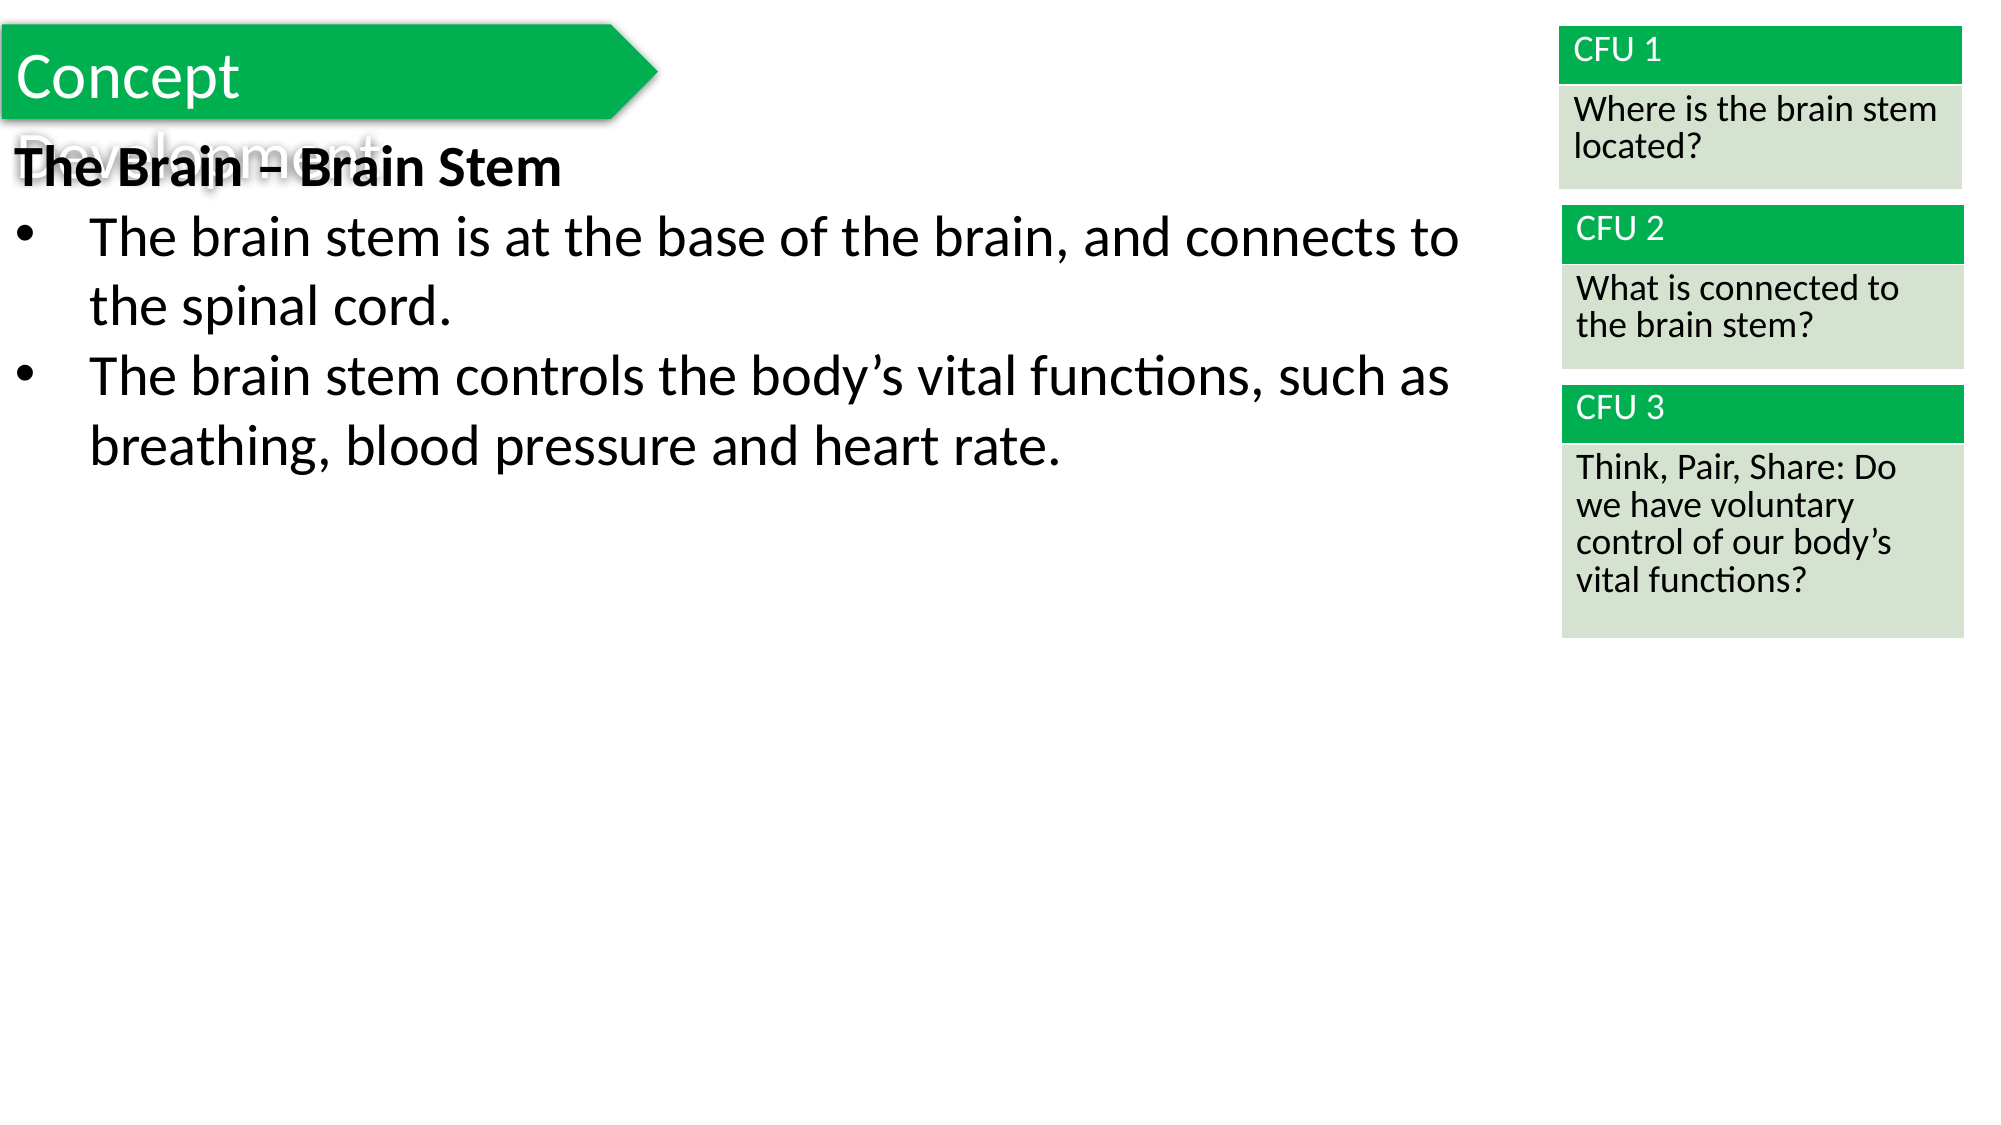

Concept Development
| CFU 1 |
| --- |
| Where is the brain stem located? |
The Brain – Brain Stem
The brain stem is at the base of the brain, and connects to the spinal cord.
The brain stem controls the body’s vital functions, such as breathing, blood pressure and heart rate.

| CFU 2 |
| --- |
| What is connected to the brain stem? |
| CFU 3 |
| --- |
| Think, Pair, Share: Do we have voluntary control of our body’s vital functions? |